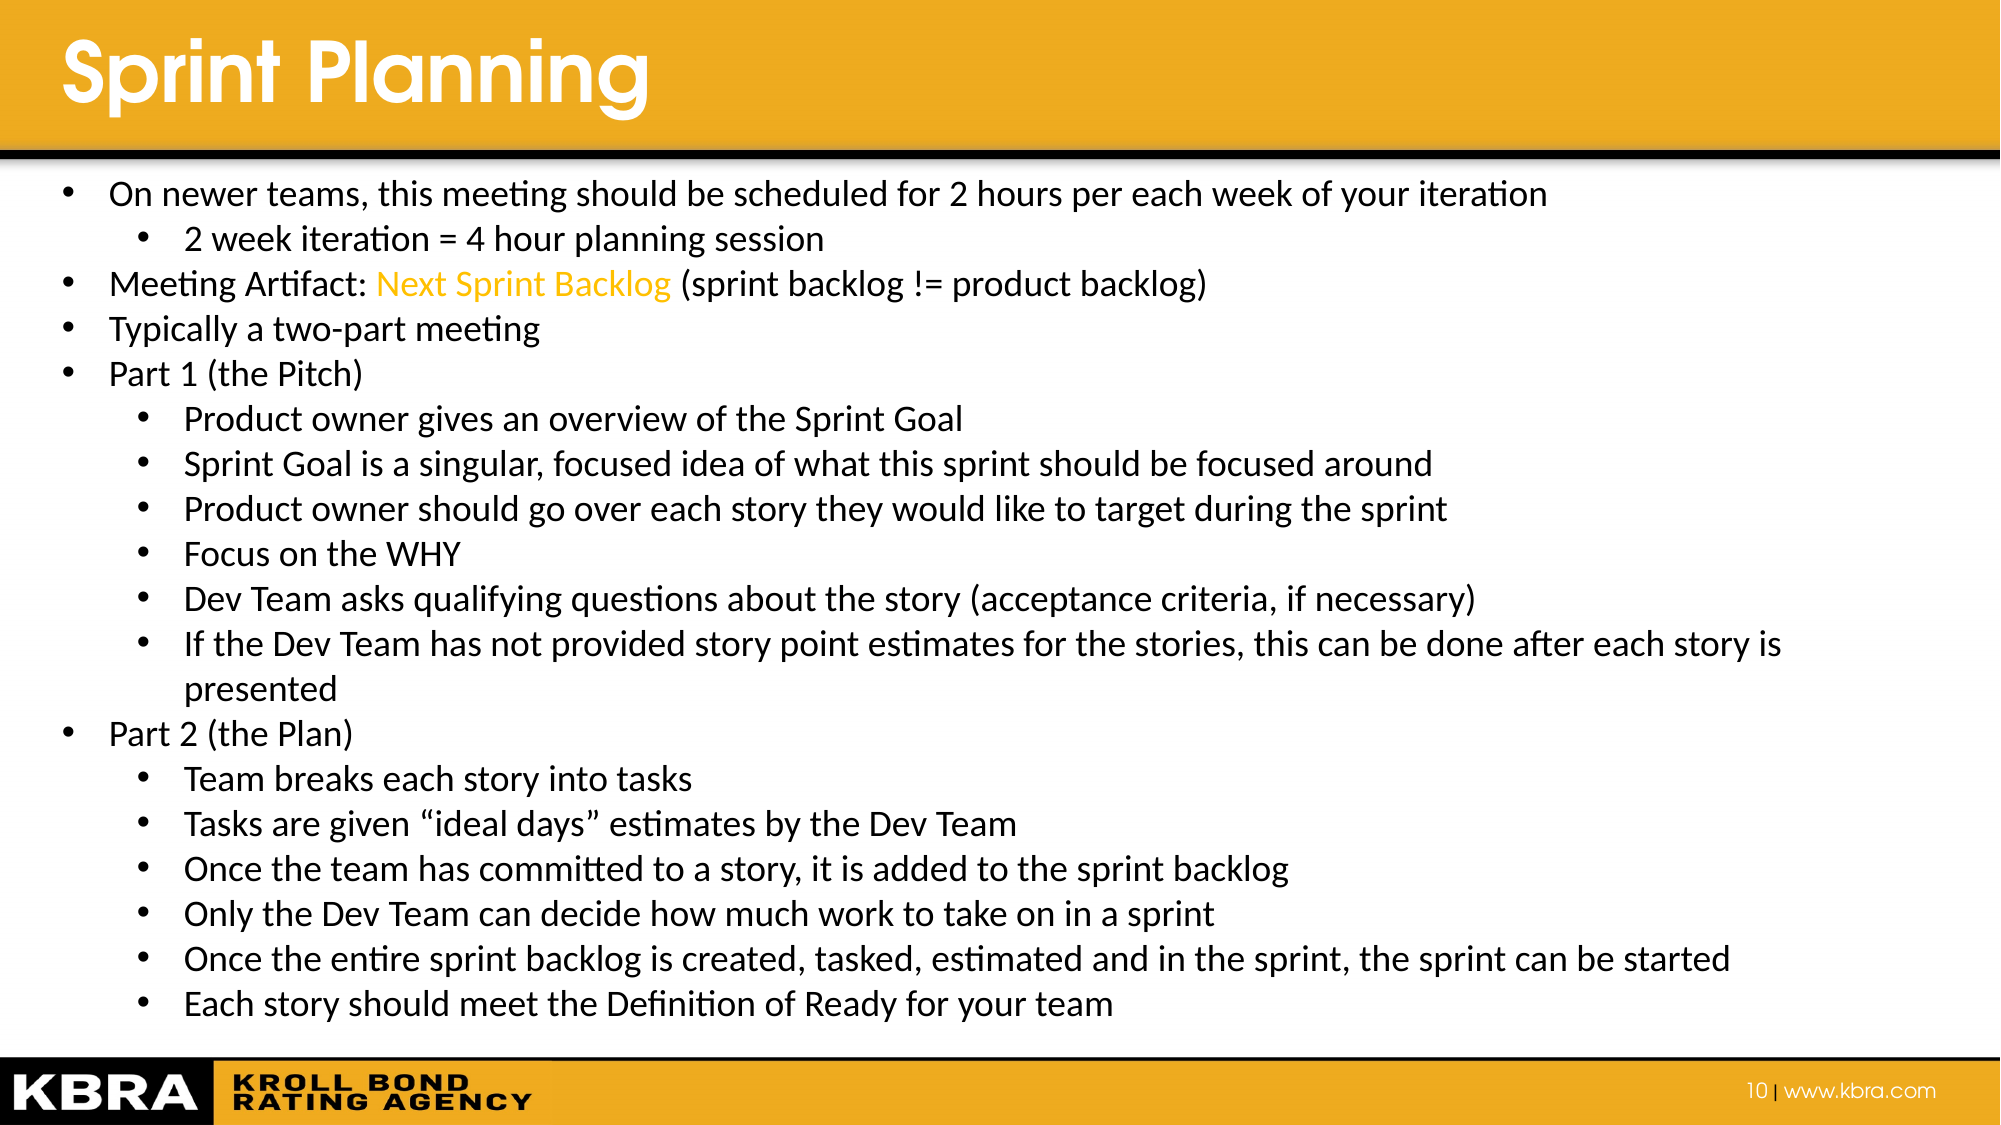

# Sprint Planning
On newer teams, this meeting should be scheduled for 2 hours per each week of your iteration
2 week iteration = 4 hour planning session
Meeting Artifact: Next Sprint Backlog (sprint backlog != product backlog)
Typically a two-part meeting
Part 1 (the Pitch)
Product owner gives an overview of the Sprint Goal
Sprint Goal is a singular, focused idea of what this sprint should be focused around
Product owner should go over each story they would like to target during the sprint
Focus on the WHY
Dev Team asks qualifying questions about the story (acceptance criteria, if necessary)
If the Dev Team has not provided story point estimates for the stories, this can be done after each story is presented
Part 2 (the Plan)
Team breaks each story into tasks
Tasks are given “ideal days” estimates by the Dev Team
Once the team has committed to a story, it is added to the sprint backlog
Only the Dev Team can decide how much work to take on in a sprint
Once the entire sprint backlog is created, tasked, estimated and in the sprint, the sprint can be started
Each story should meet the Definition of Ready for your team